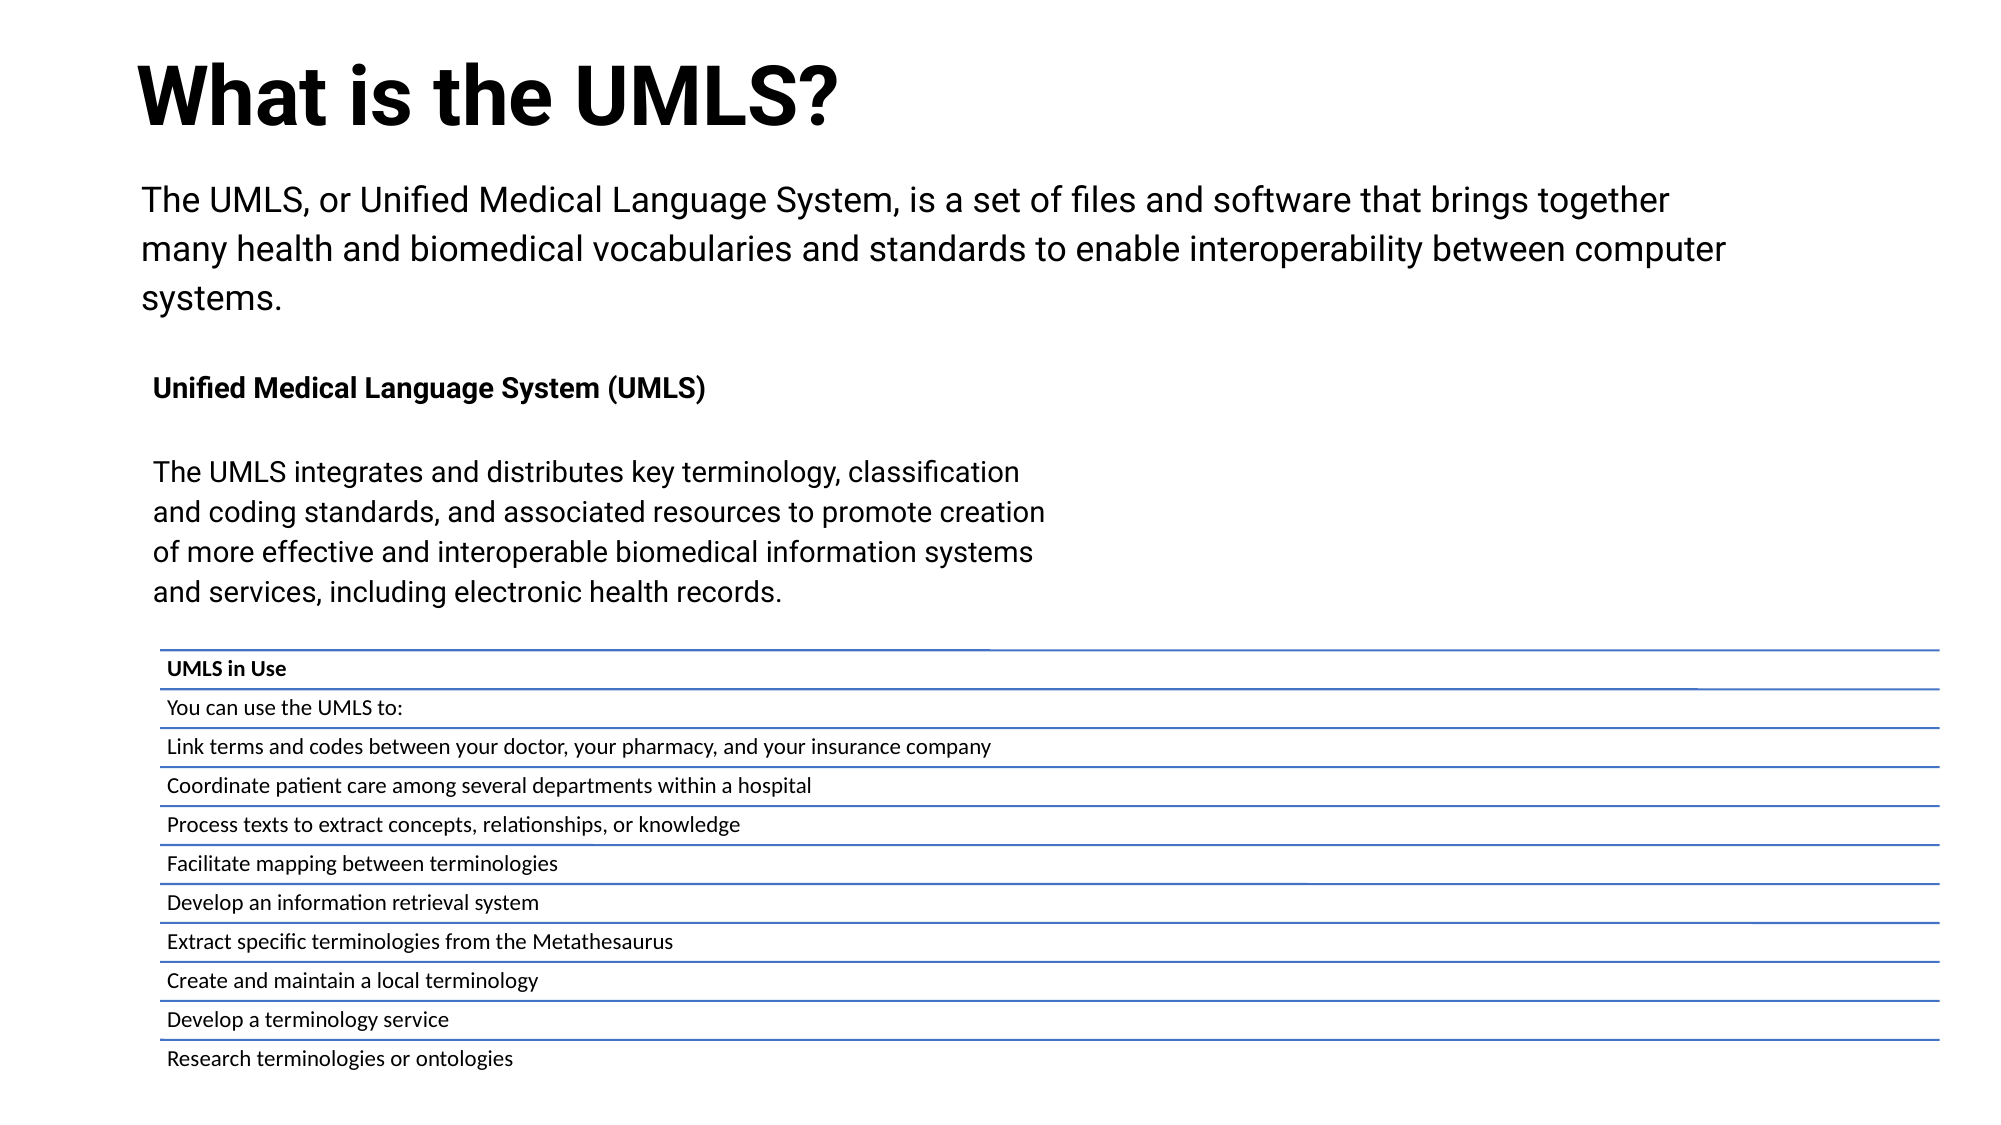

What is the UMLS?

The UMLS, or Unified Medical Language System, is a set of files and software that brings together many health and biomedical vocabularies and standards to enable interoperability between computer systems.

The Three UMLS Knowledge Sources
Metathesaurus: Terms and codes from many vocabularies, including CPT, ICD-10-CM, LOINC, MeSH, RxNorm, and SNOMED CT. Hierarchies, definitions, and other relationships and attributes.
What is the UMLS? Broad categories (semantic types) and their relationships (semantic relations).
What is the UMLS? Lexicon and Lexical Tools: A large syntactic lexicon of biomedical and general English and tools for normalizing strings, generating lexical variants, and creating indexes.

Unified Medical Language System (UMLS)
The UMLS integrates and distributes key terminology, classification and coding standards, and associated resources to promote creation of more effective and interoperable biomedical information systems and services, including electronic health records.

UMLS in Use
You can use the UMLS to:
Link terms and codes between your doctor, your pharmacy, and your insurance company
Coordinate patient care among several departments within a hospital
Process texts to extract concepts, relationships, or knowledge
Facilitate mapping between terminologies
Develop an information retrieval system
Extract specific terminologies from the Metathesaurus
Create and maintain a local terminology
Develop a terminology service
Research terminologies or ontologies